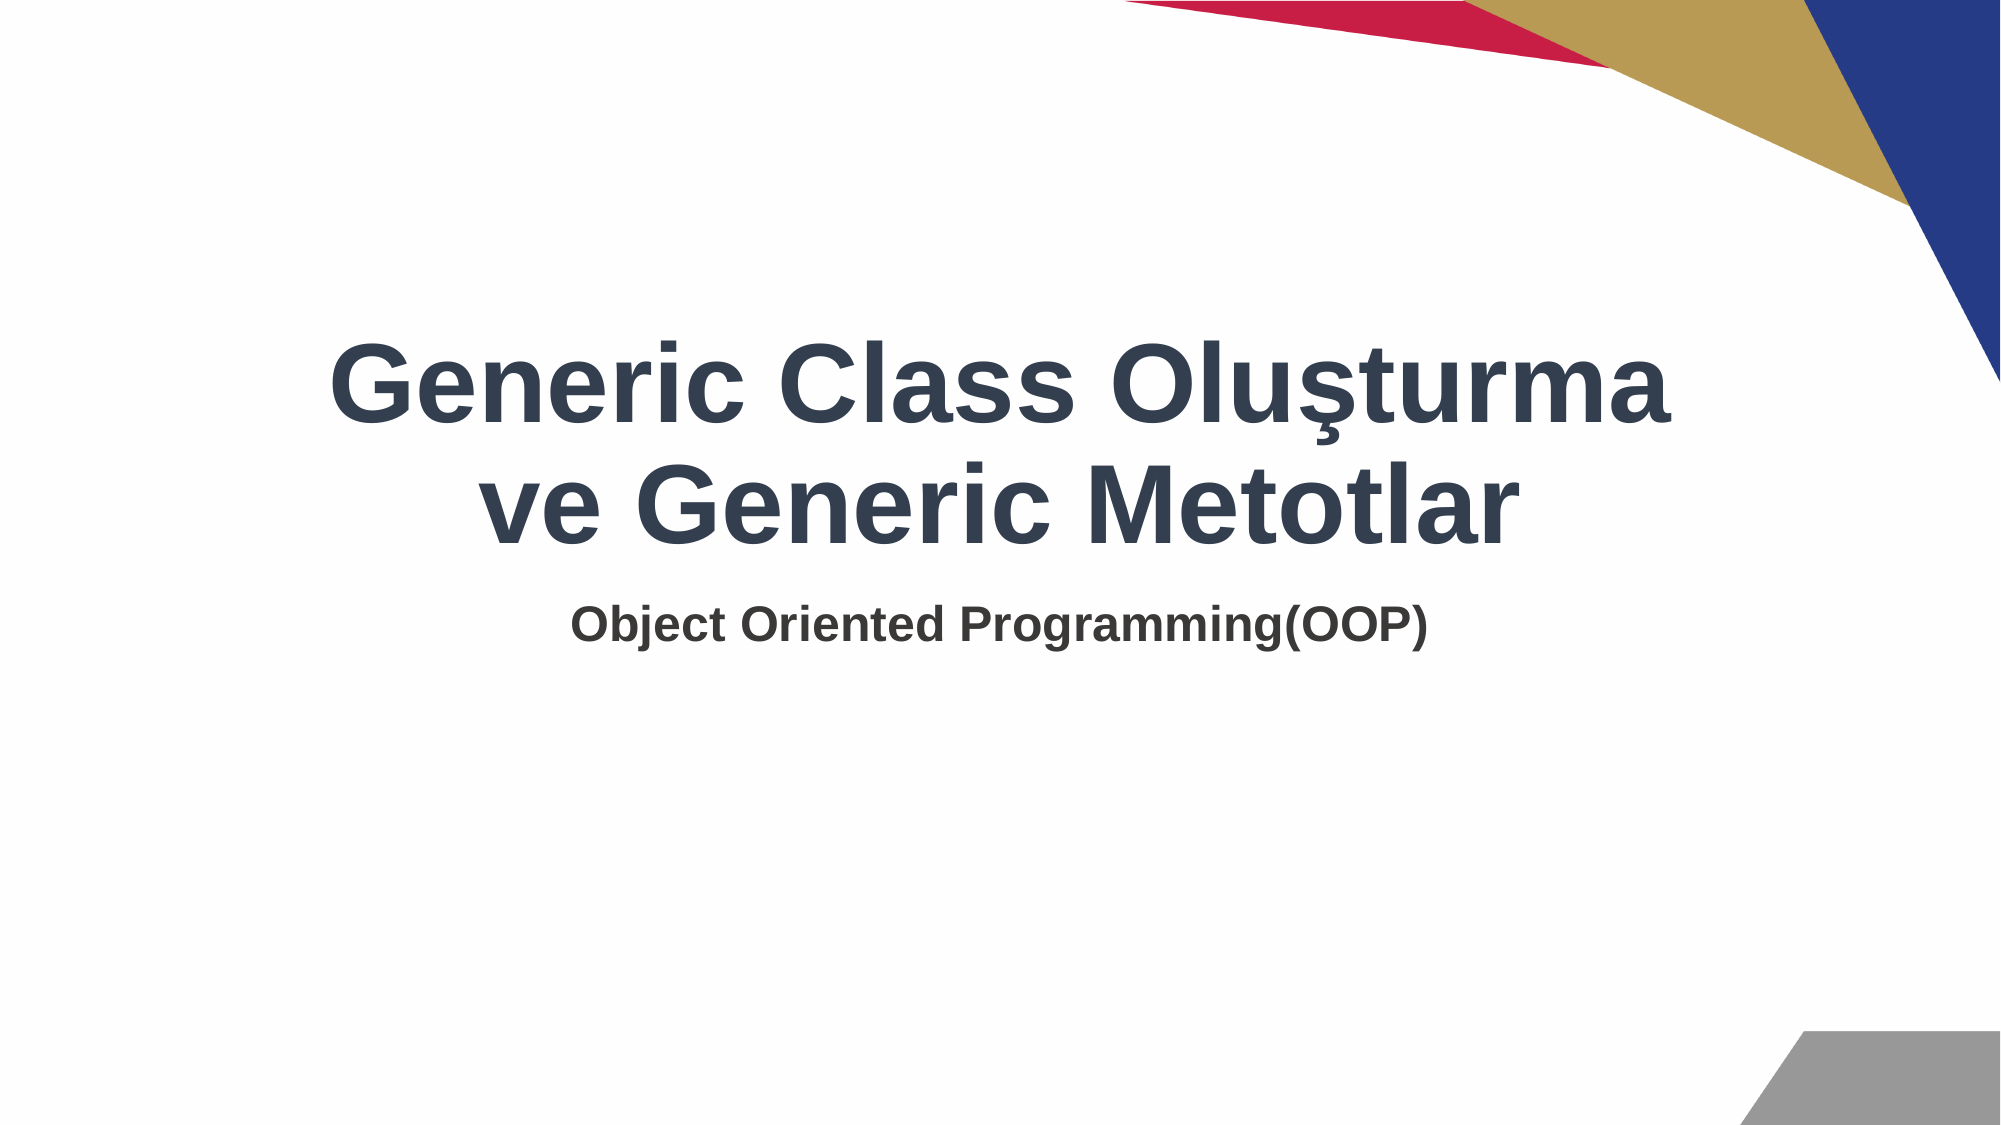

# Generic Class Oluşturma ve Generic Metotlar
Object Oriented Programming(OOP)